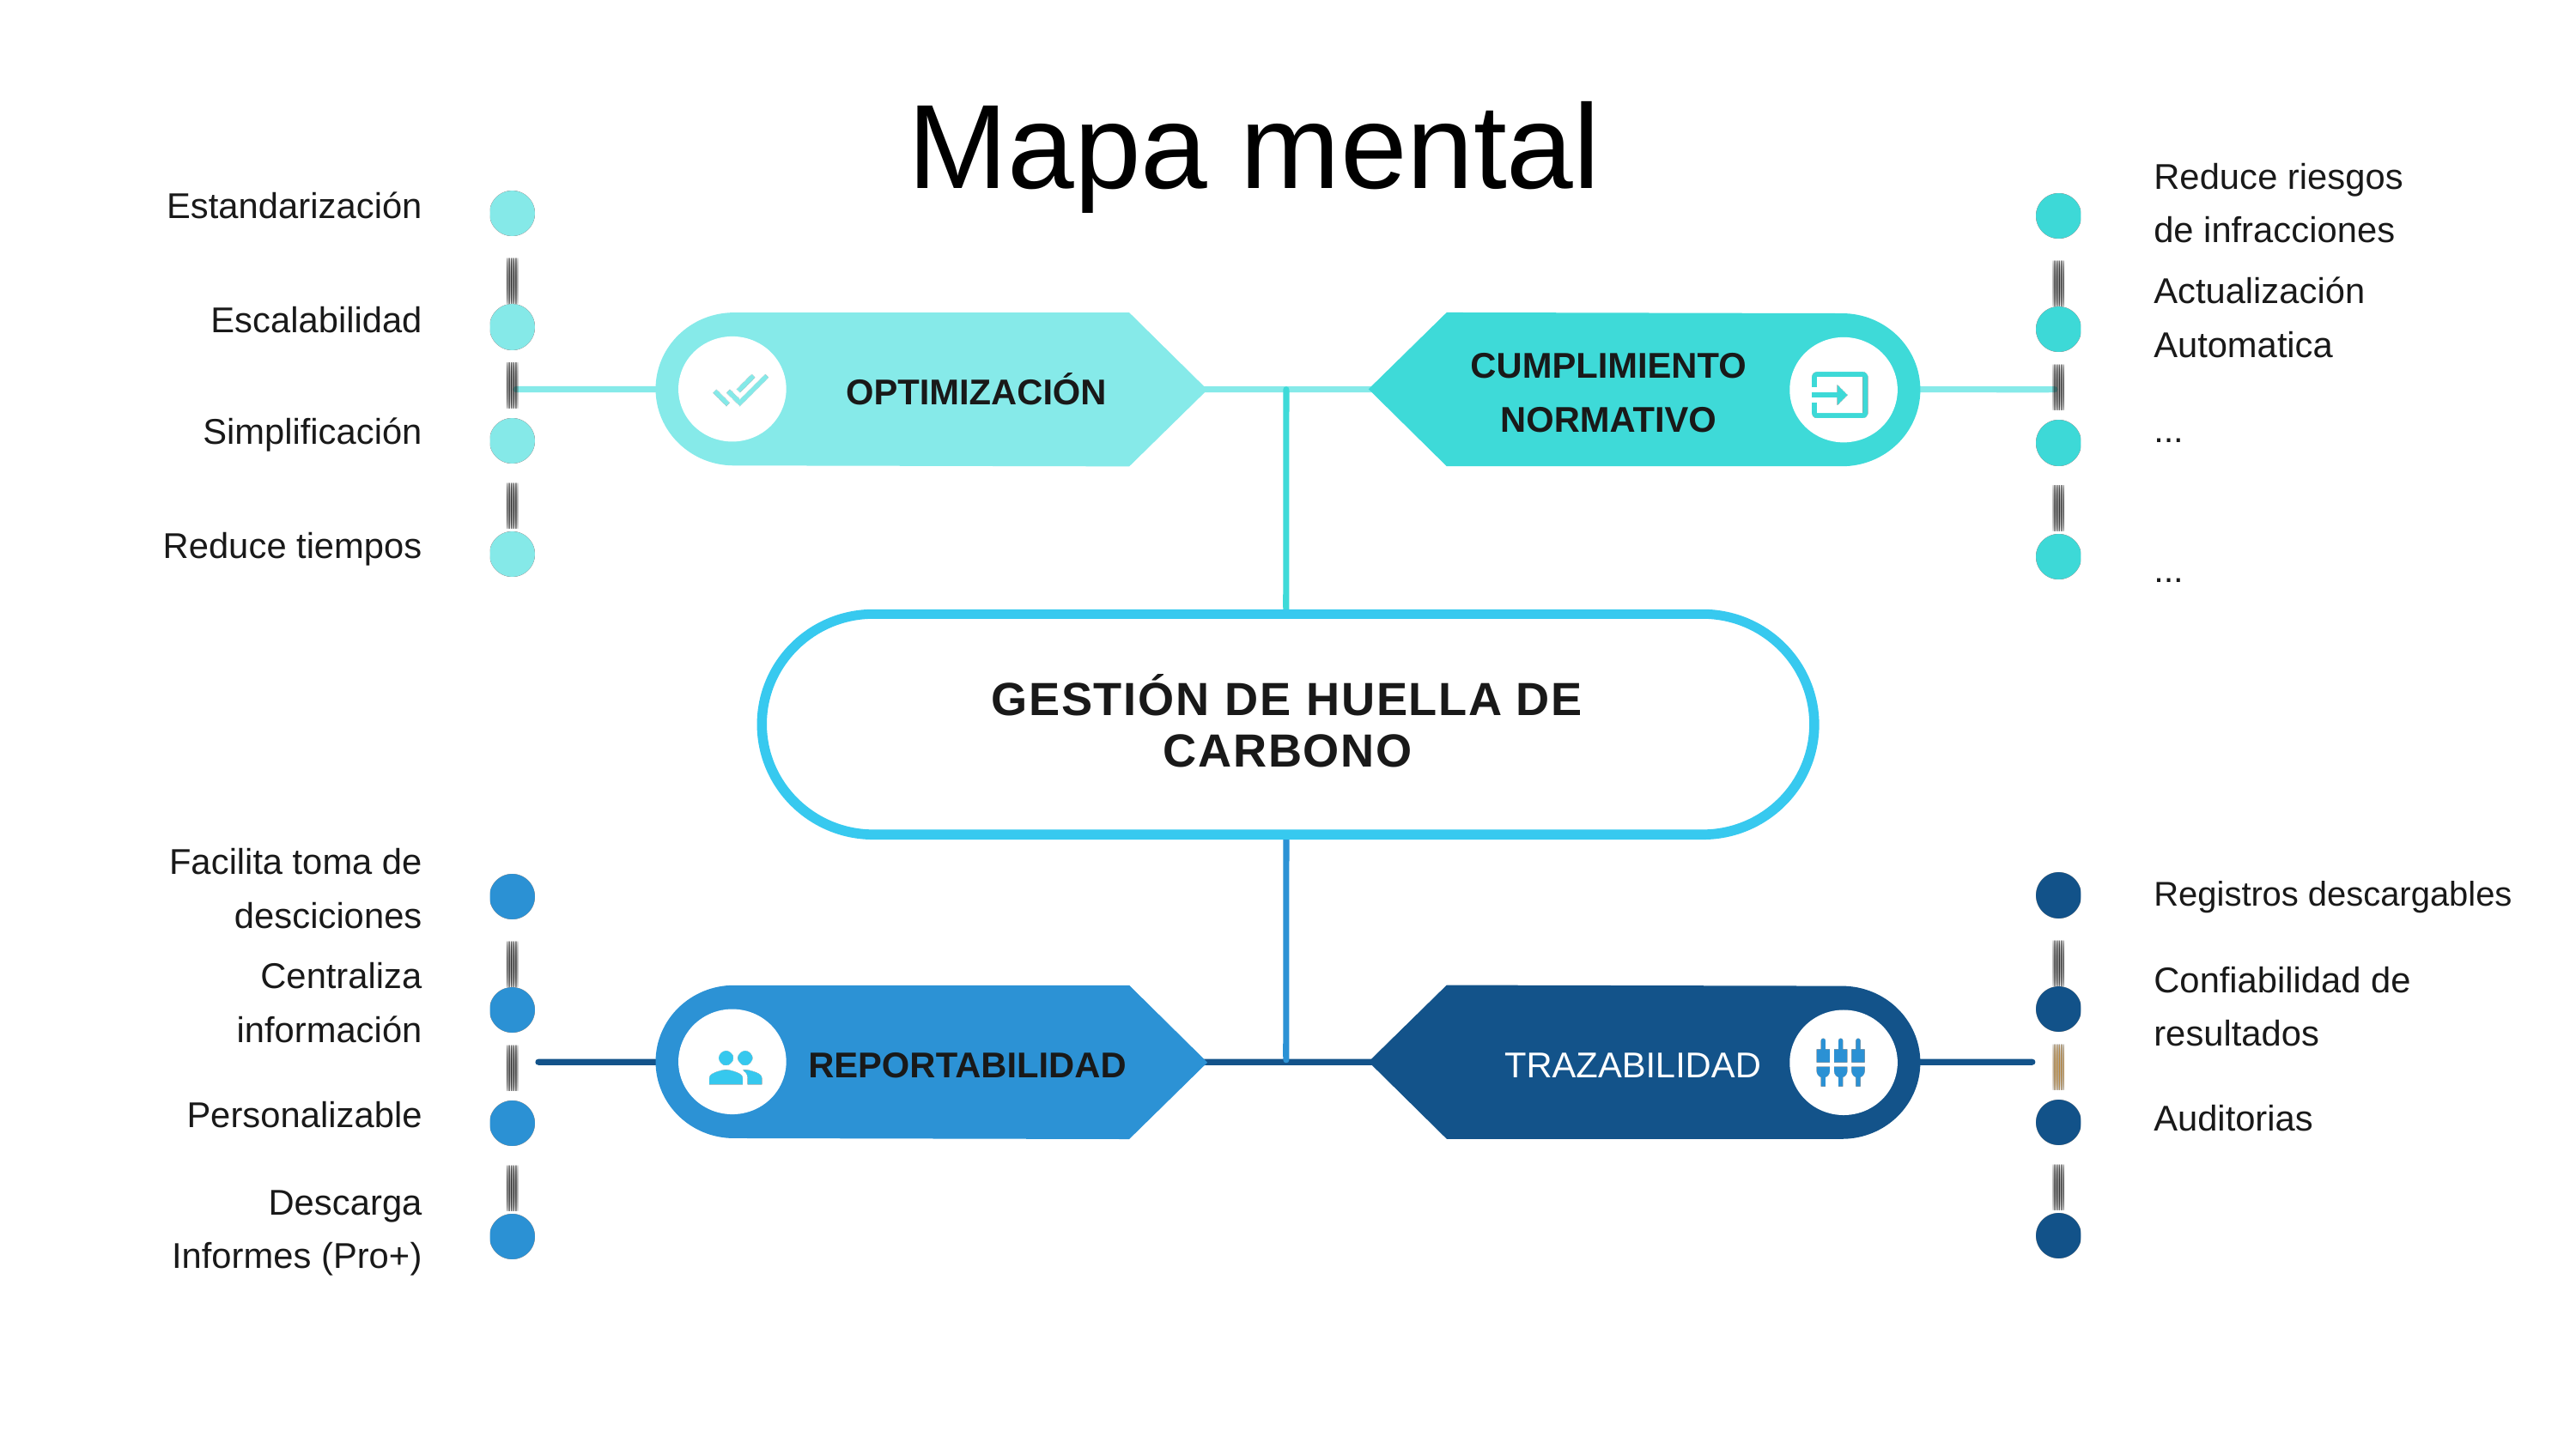

Mapa mental
Reduce riesgos de infracciones
Estandarización

Actualización Automatica

Escalabilidad

CUMPLIMIENTO
NORMATIVO
OPTIMIZACIÓN

...
Simplificación

Reduce tiempos

...

GESTIÓN DE HUELLA DE CARBONO
Facilita toma de desciciones
Registros descargables

Centraliza información
Confiabilidad de resultados

REPORTABILIDAD
TRAZABILIDAD

Personalizable
Auditorias

Descarga Informes (Pro+)